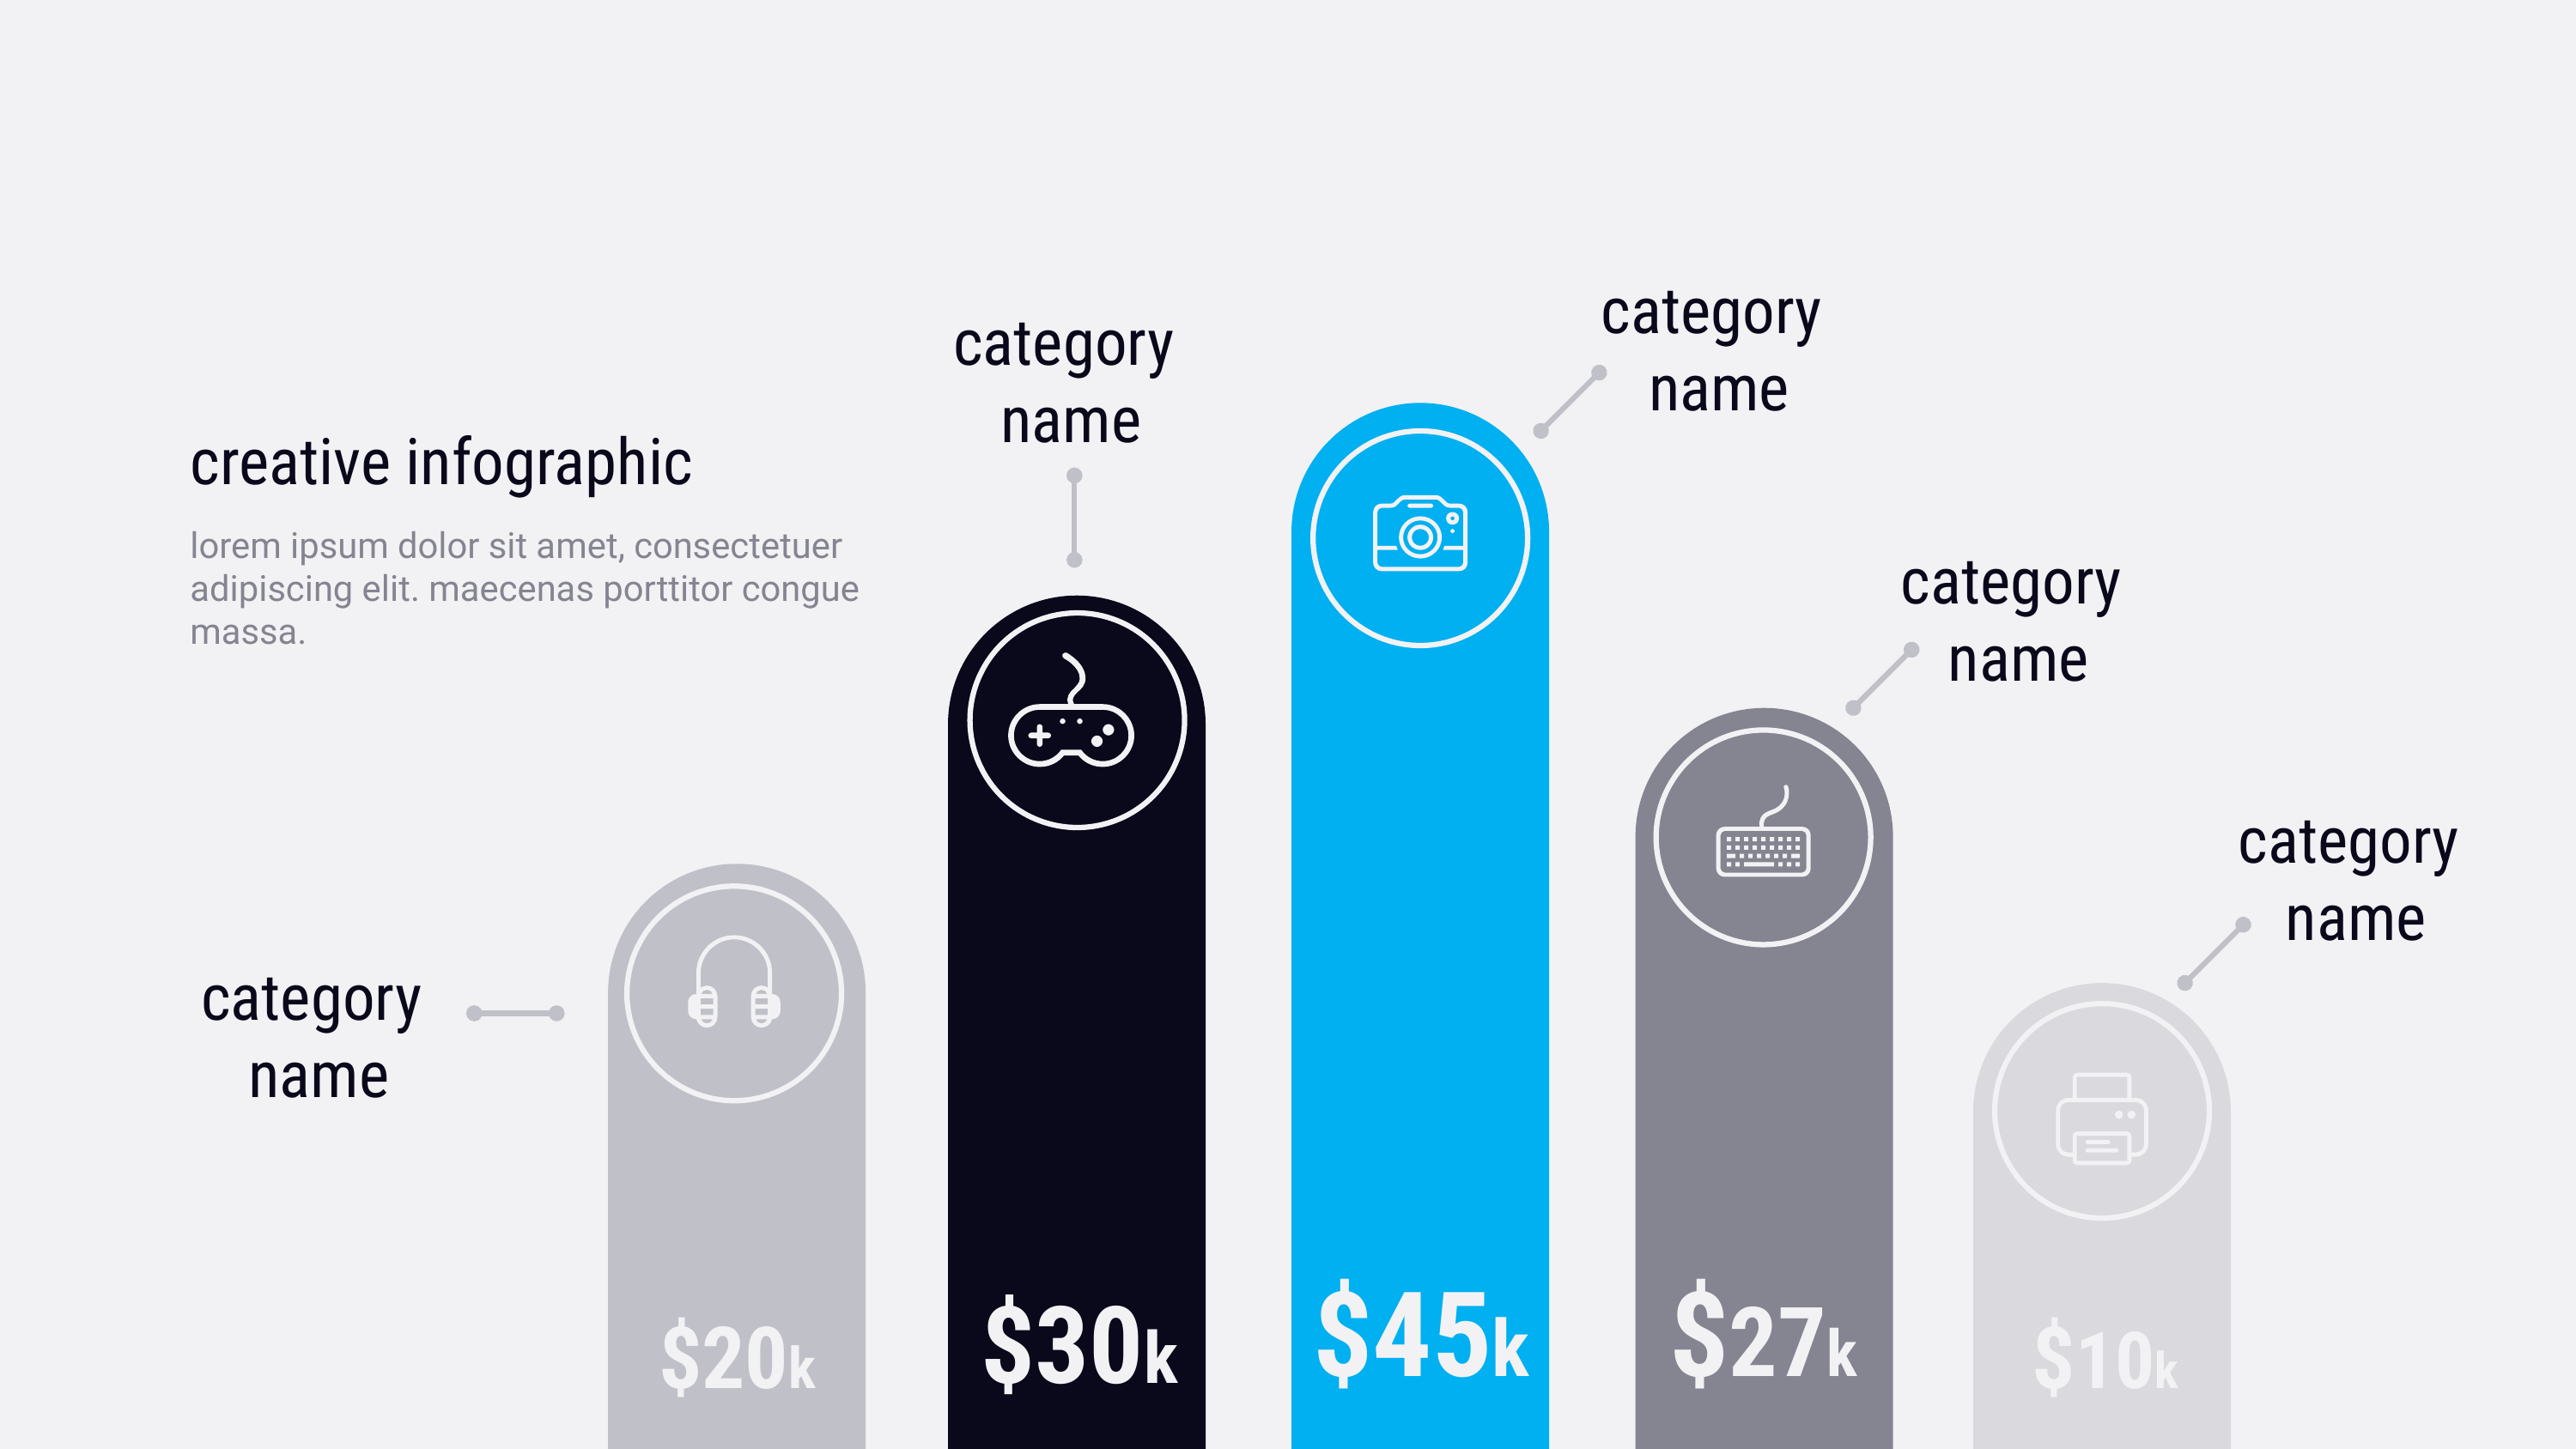

category
name

$45k
category
name

$30k
creative infographic
lorem ipsum dolor sit amet, consectetuer adipiscing elit. maecenas porttitor congue massa.
category
name

$27k
category
name

$10k

$20k
category
name